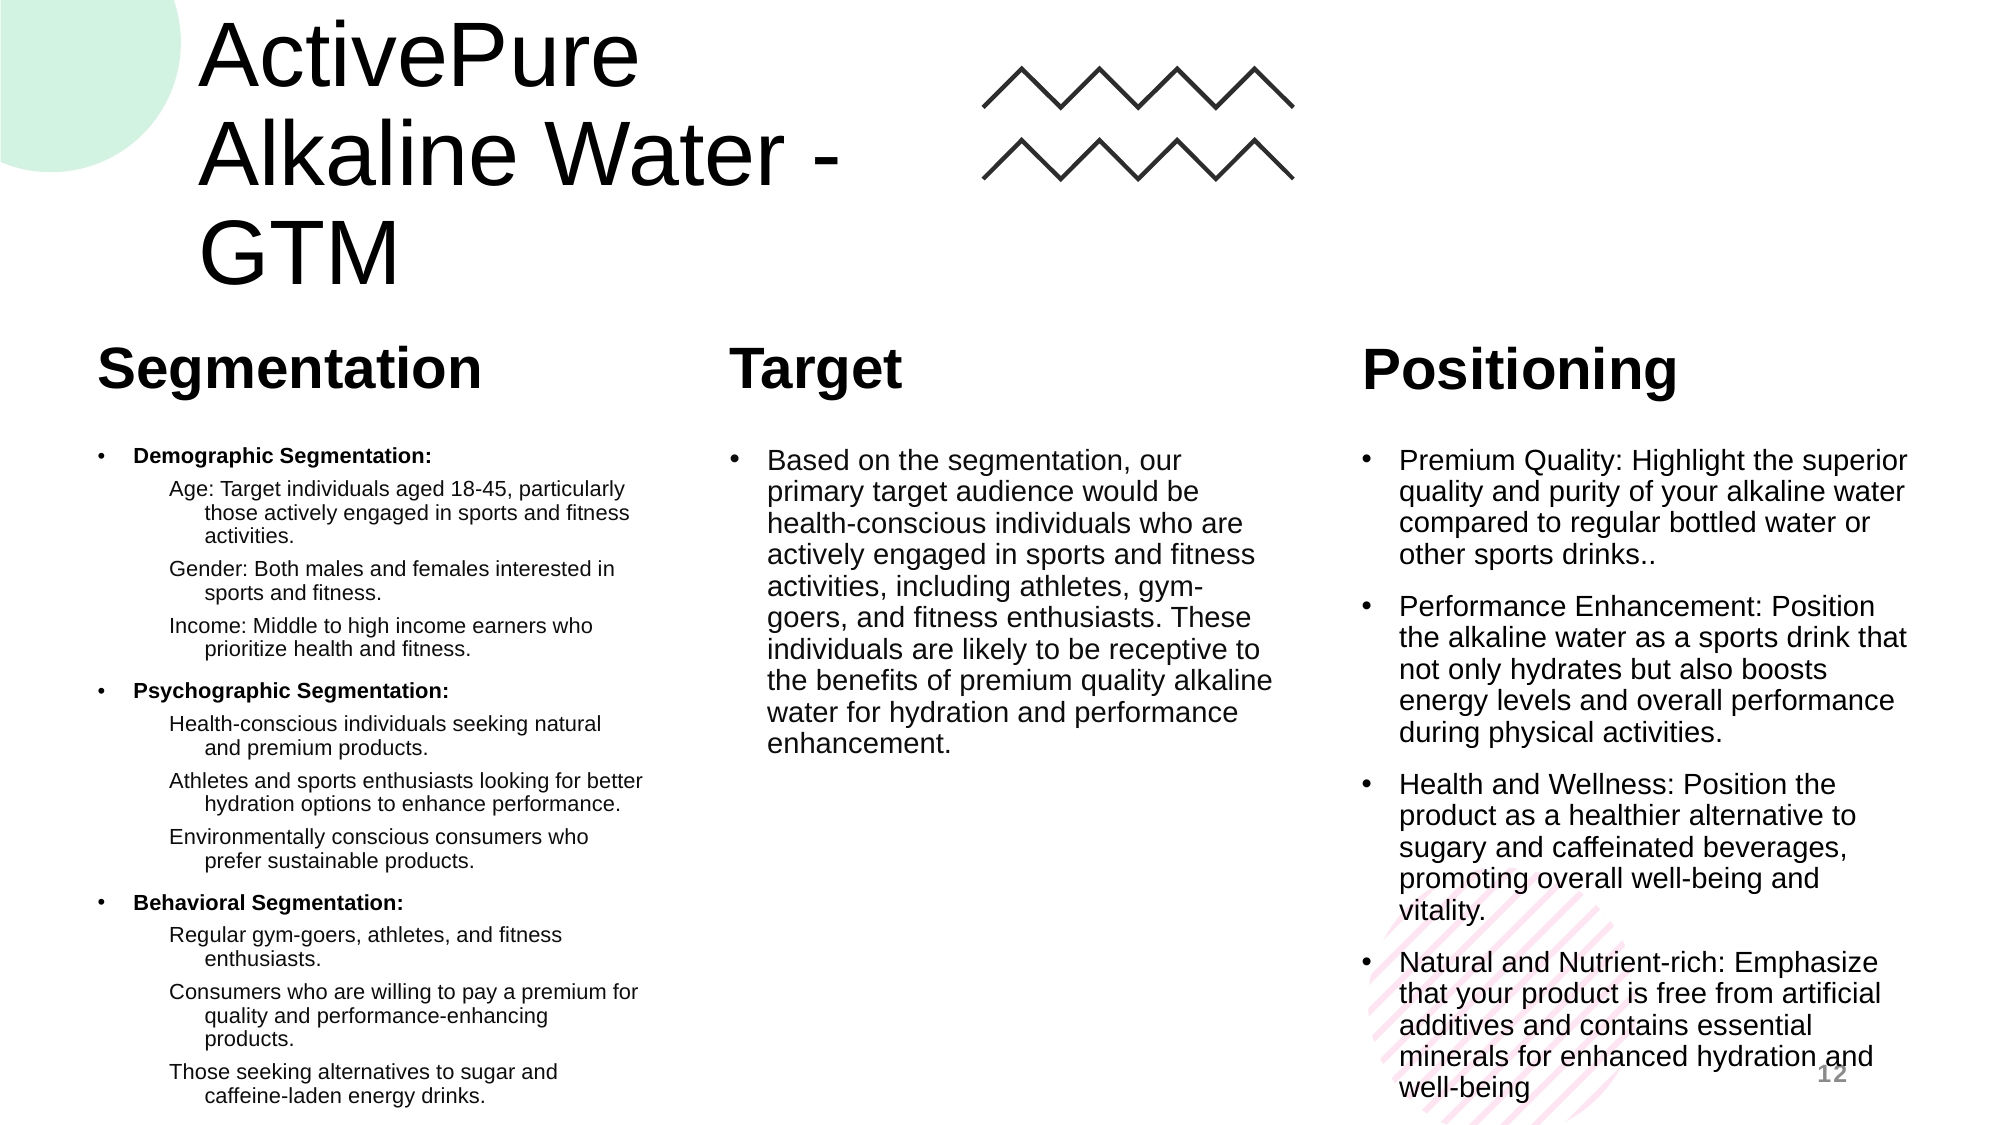

# ActivePure Alkaline Water - GTM
Segmentation
Target
Positioning
Demographic Segmentation:
Age: Target individuals aged 18-45, particularly those actively engaged in sports and fitness activities.
Gender: Both males and females interested in sports and fitness.
Income: Middle to high income earners who prioritize health and fitness.
Psychographic Segmentation:
Health-conscious individuals seeking natural and premium products.
Athletes and sports enthusiasts looking for better hydration options to enhance performance.
Environmentally conscious consumers who prefer sustainable products.
Behavioral Segmentation:
Regular gym-goers, athletes, and fitness enthusiasts.
Consumers who are willing to pay a premium for quality and performance-enhancing products.
Those seeking alternatives to sugar and caffeine-laden energy drinks.

Based on the segmentation, our primary target audience would be health-conscious individuals who are actively engaged in sports and fitness activities, including athletes, gym-goers, and fitness enthusiasts. These individuals are likely to be receptive to the benefits of premium quality alkaline water for hydration and performance enhancement.
Premium Quality: Highlight the superior quality and purity of your alkaline water compared to regular bottled water or other sports drinks..
Performance Enhancement: Position the alkaline water as a sports drink that not only hydrates but also boosts energy levels and overall performance during physical activities.
Health and Wellness: Position the product as a healthier alternative to sugary and caffeinated beverages, promoting overall well-being and vitality.
Natural and Nutrient-rich: Emphasize that your product is free from artificial additives and contains essential minerals for enhanced hydration and well-being
12